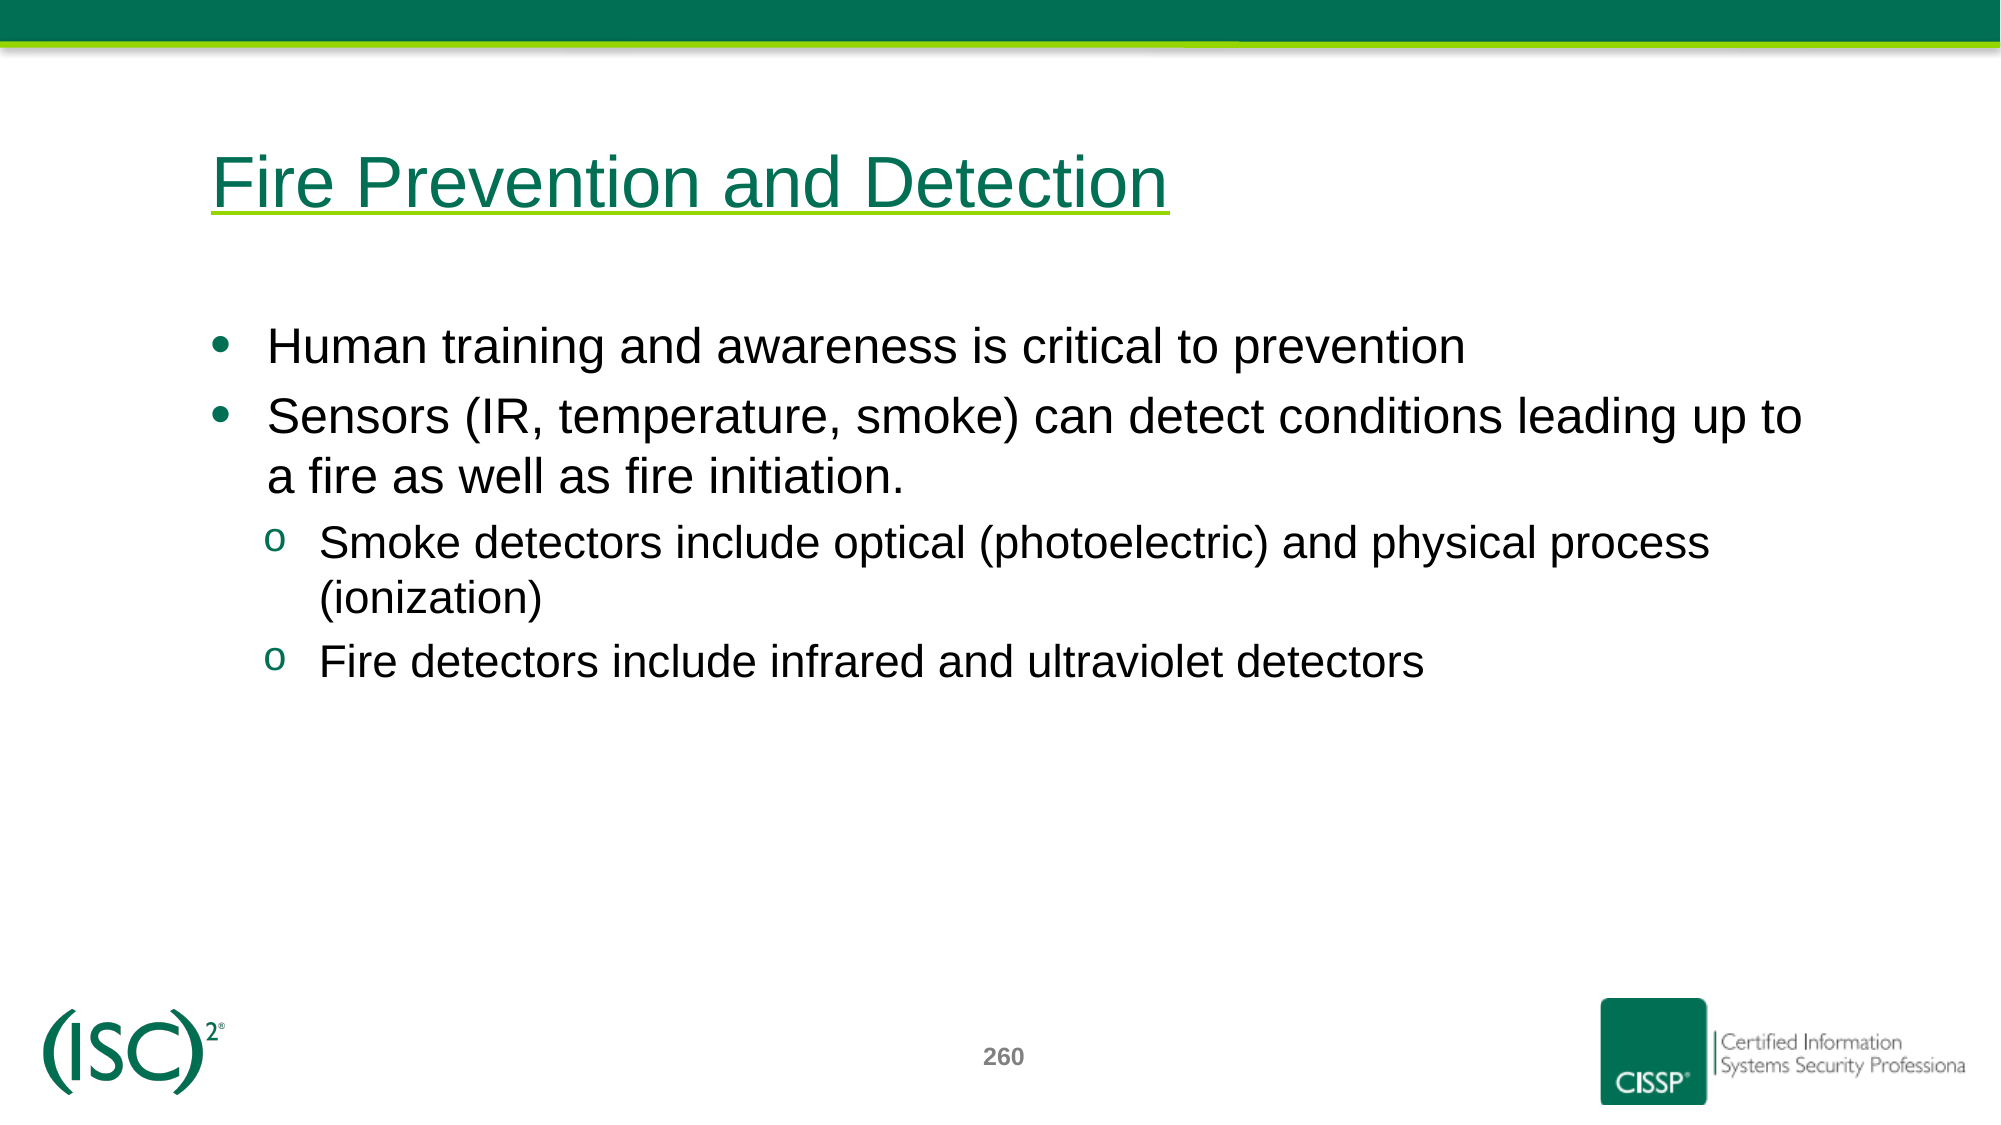

# Fire Prevention and Detection
Human training and awareness is critical to prevention
Sensors (IR, temperature, smoke) can detect conditions leading up to a fire as well as fire initiation.
Smoke detectors include optical (photoelectric) and physical process (ionization)
Fire detectors include infrared and ultraviolet detectors